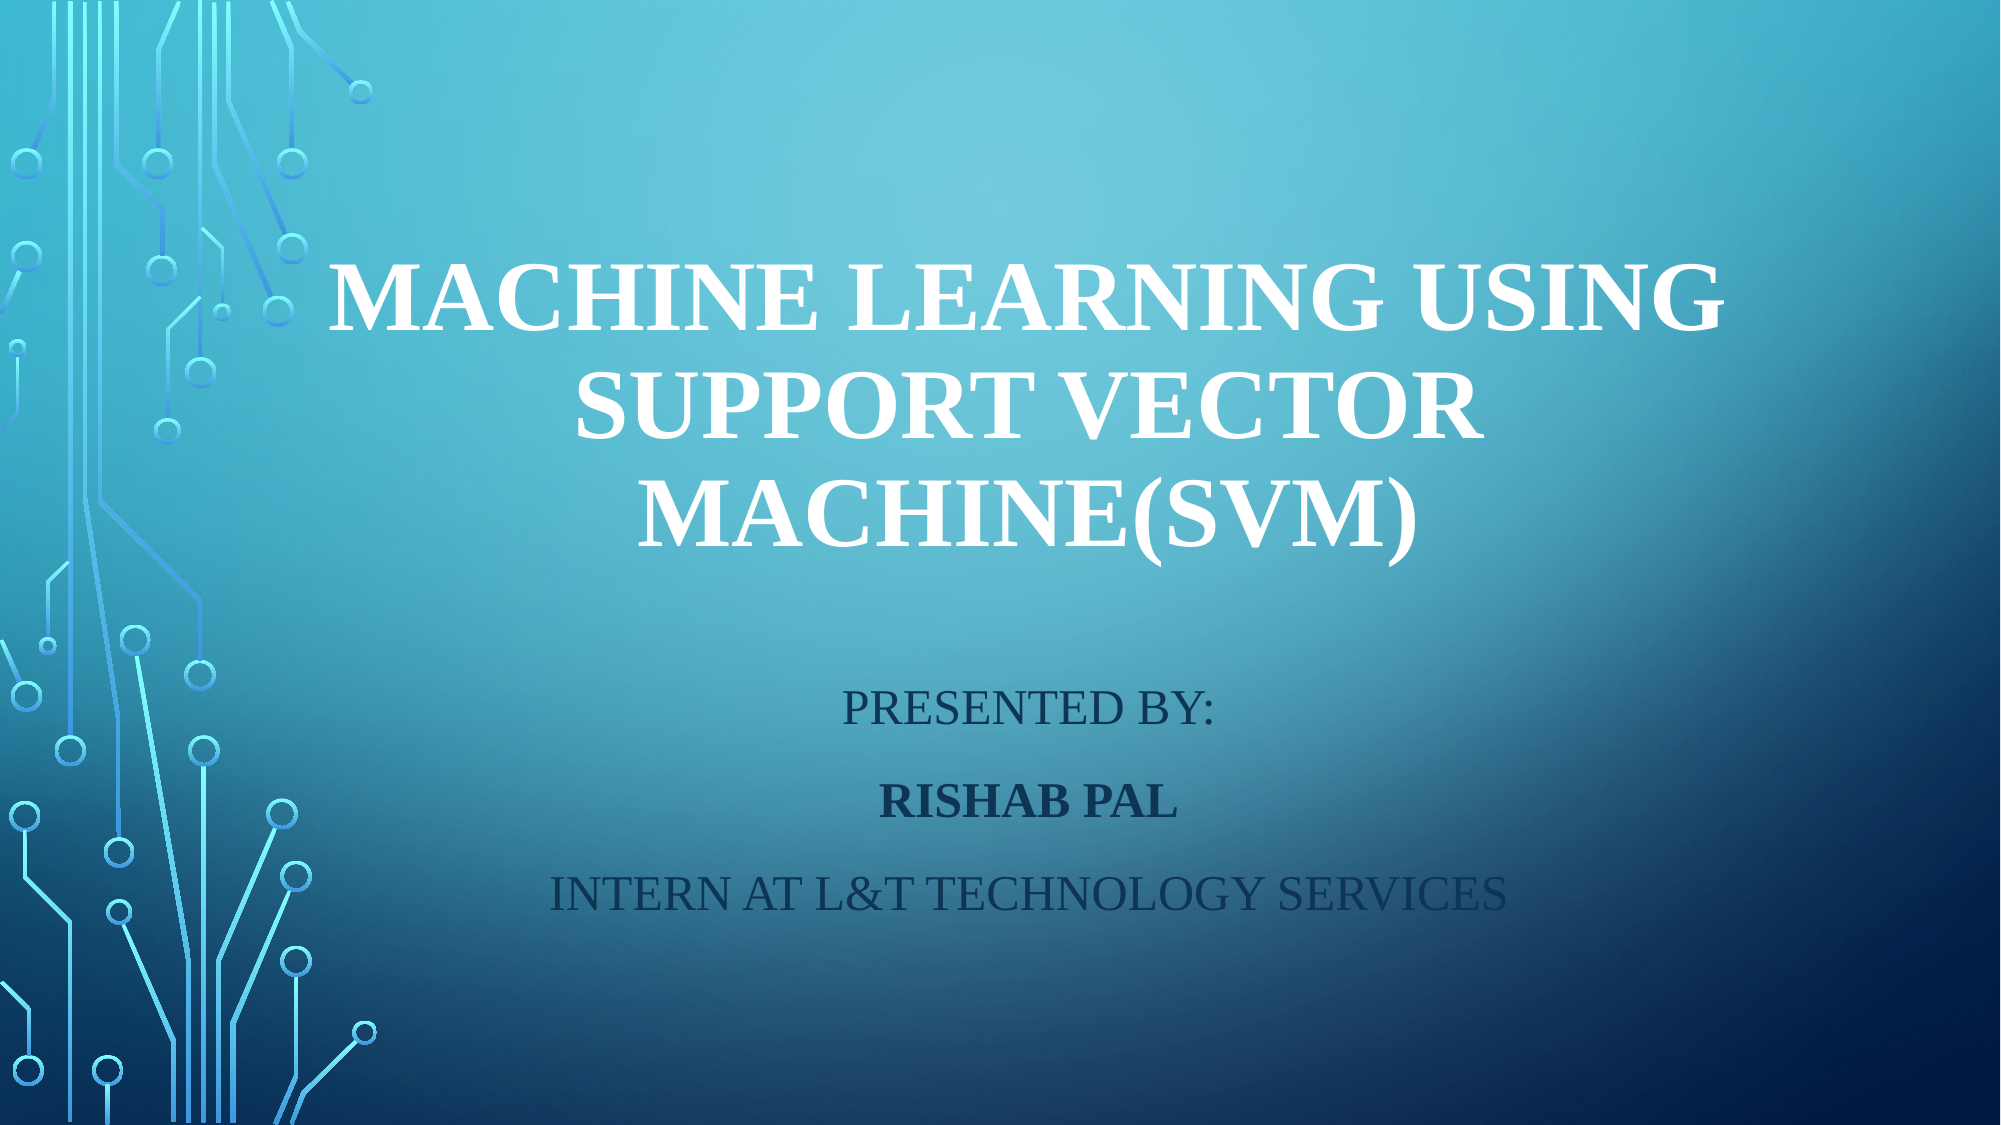

# Machine Learning Using Support vector Machine(SVM)
Presented by:
Rishab pal
Intern At L&t technology services